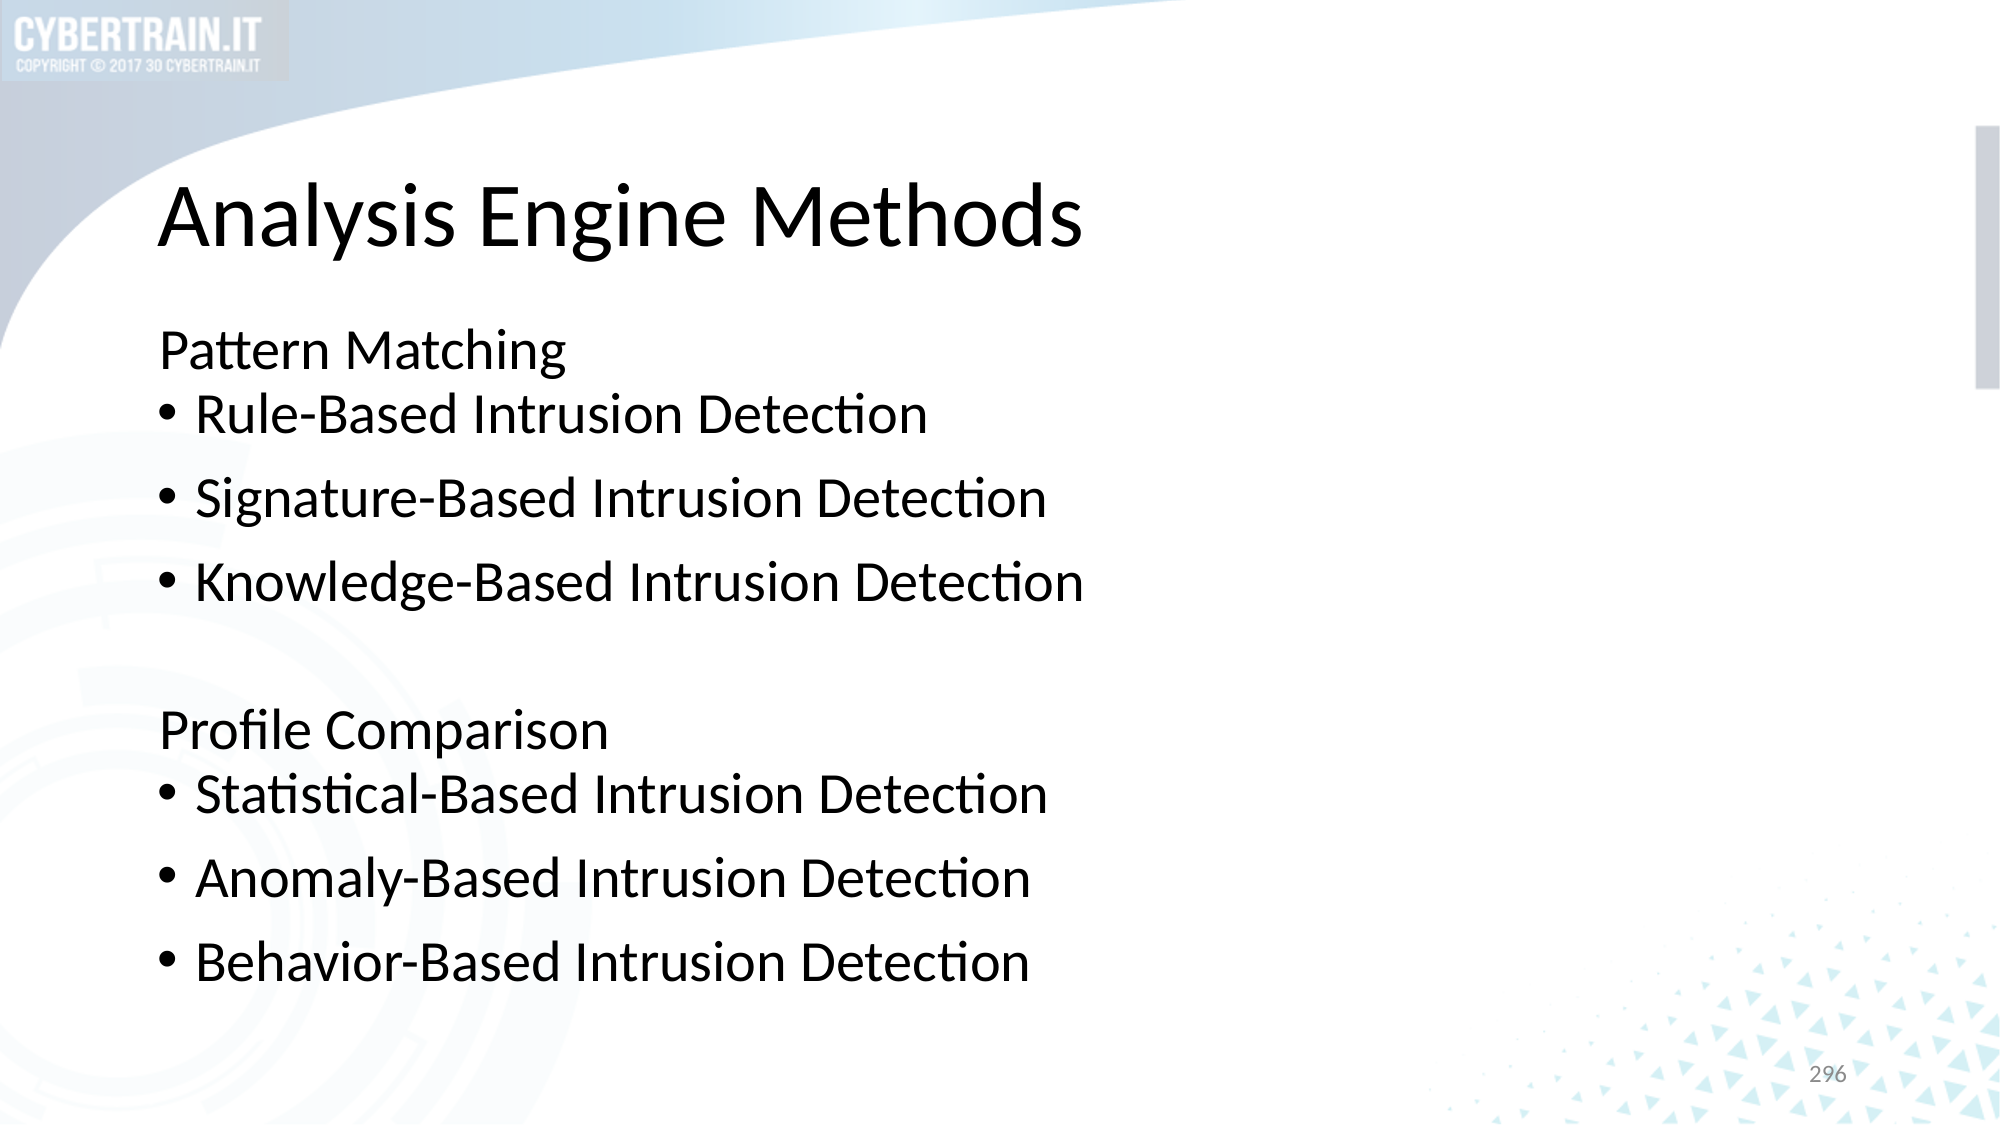

# Analysis Engine Methods
Pattern Matching
Rule-Based Intrusion Detection
Signature-Based Intrusion Detection
Knowledge-Based Intrusion Detection

Profile Comparison
Statistical-Based Intrusion Detection
Anomaly-Based Intrusion Detection
Behavior-Based Intrusion Detection

296